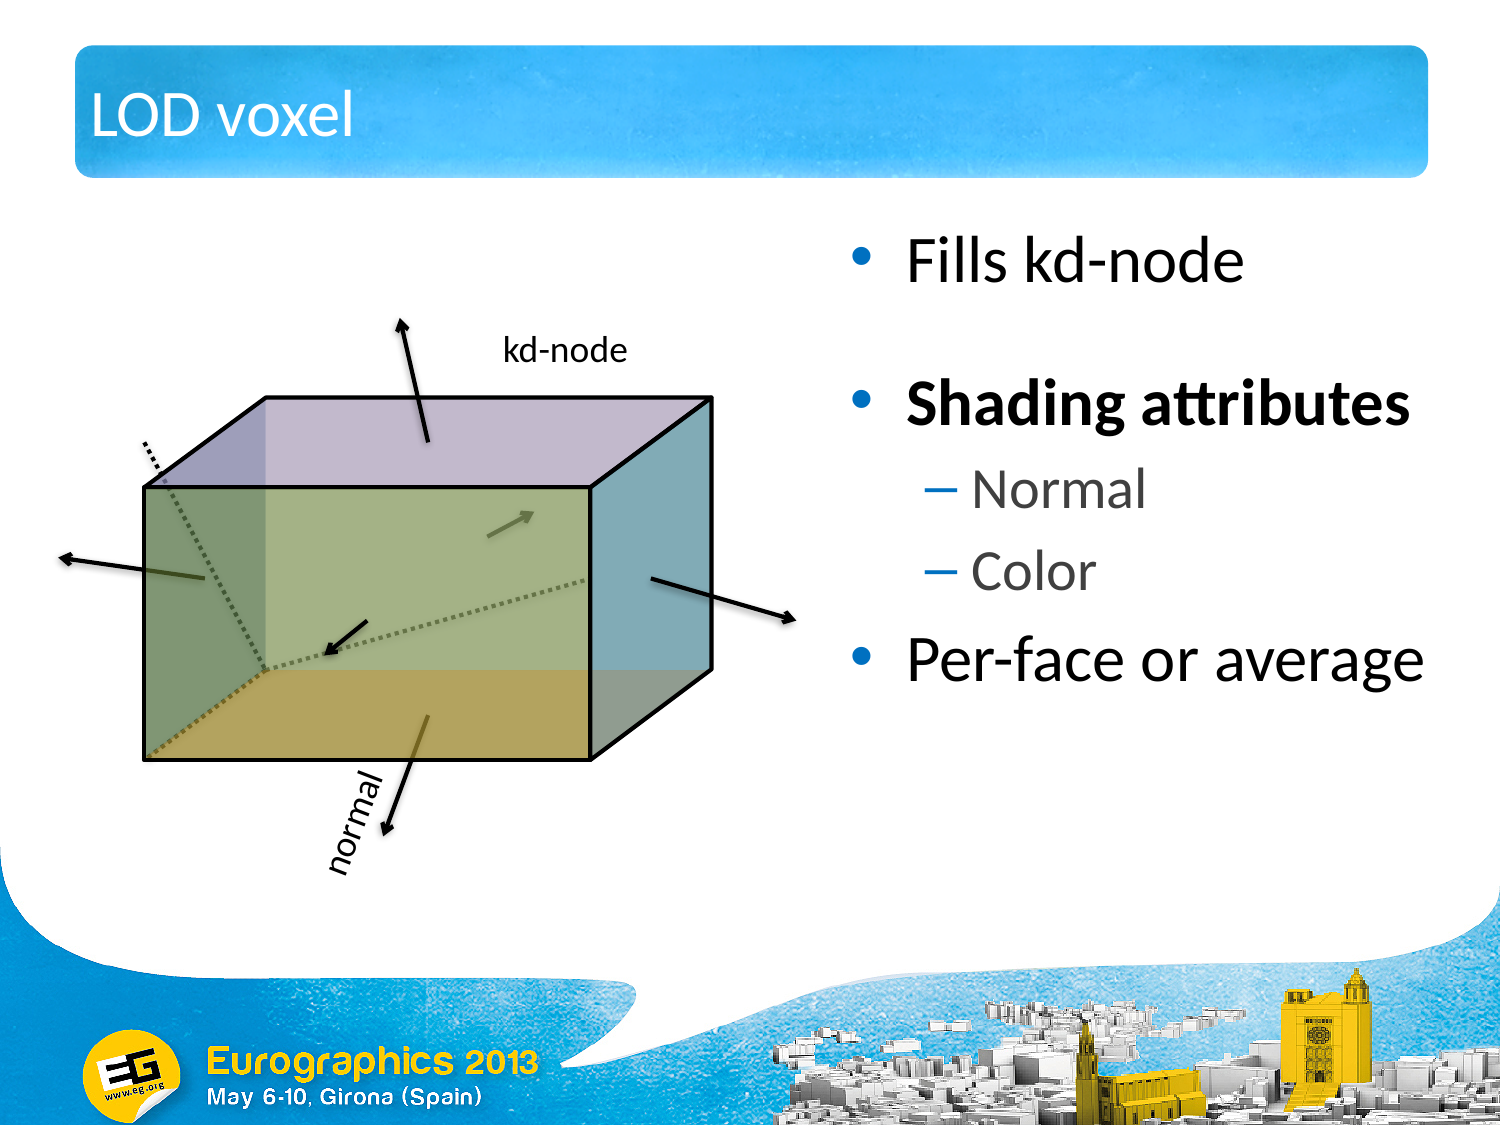

# LOD voxel
Fills kd-node
Shading attributes
Normal
Color
Per-face or average
kd-node

normal